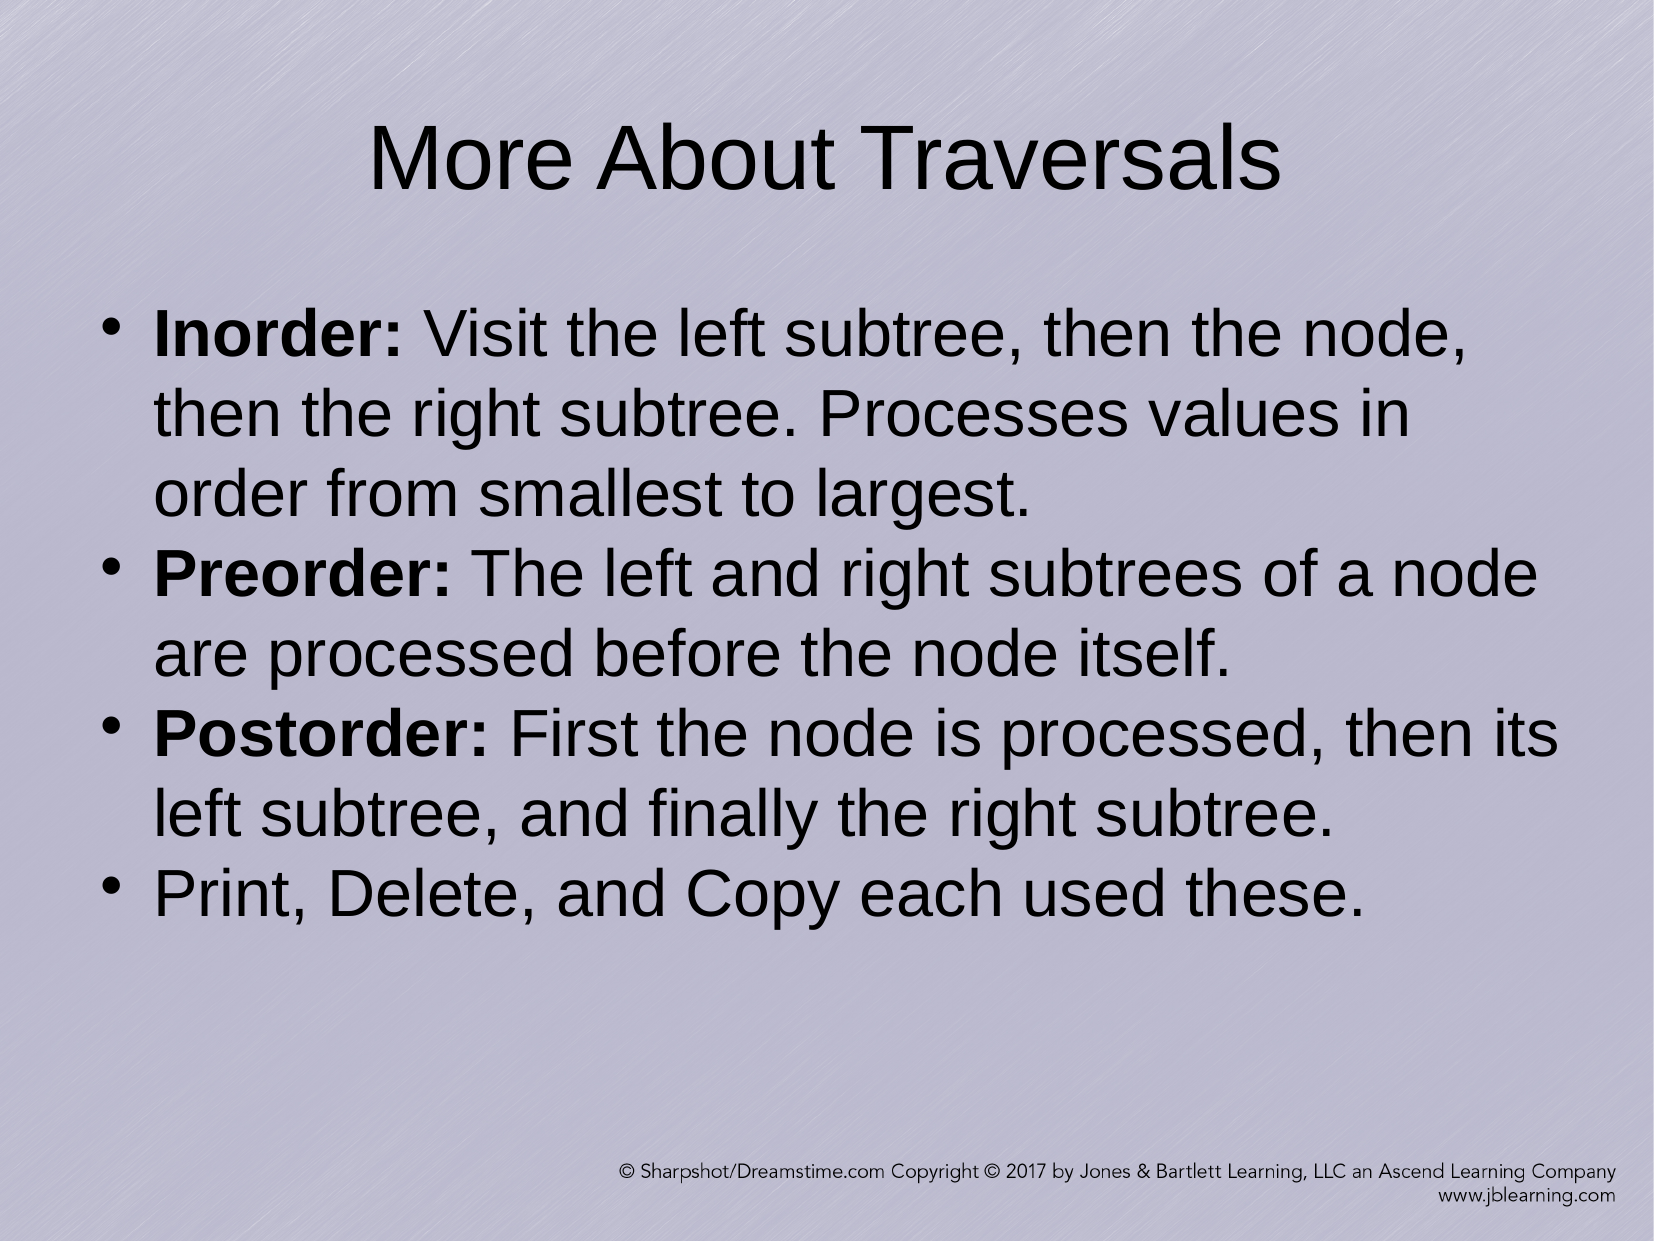

More About Traversals
Inorder: Visit the left subtree, then the node, then the right subtree. Processes values in order from smallest to largest.
Preorder: The left and right subtrees of a node are processed before the node itself.
Postorder: First the node is processed, then its left subtree, and finally the right subtree.
Print, Delete, and Copy each used these.